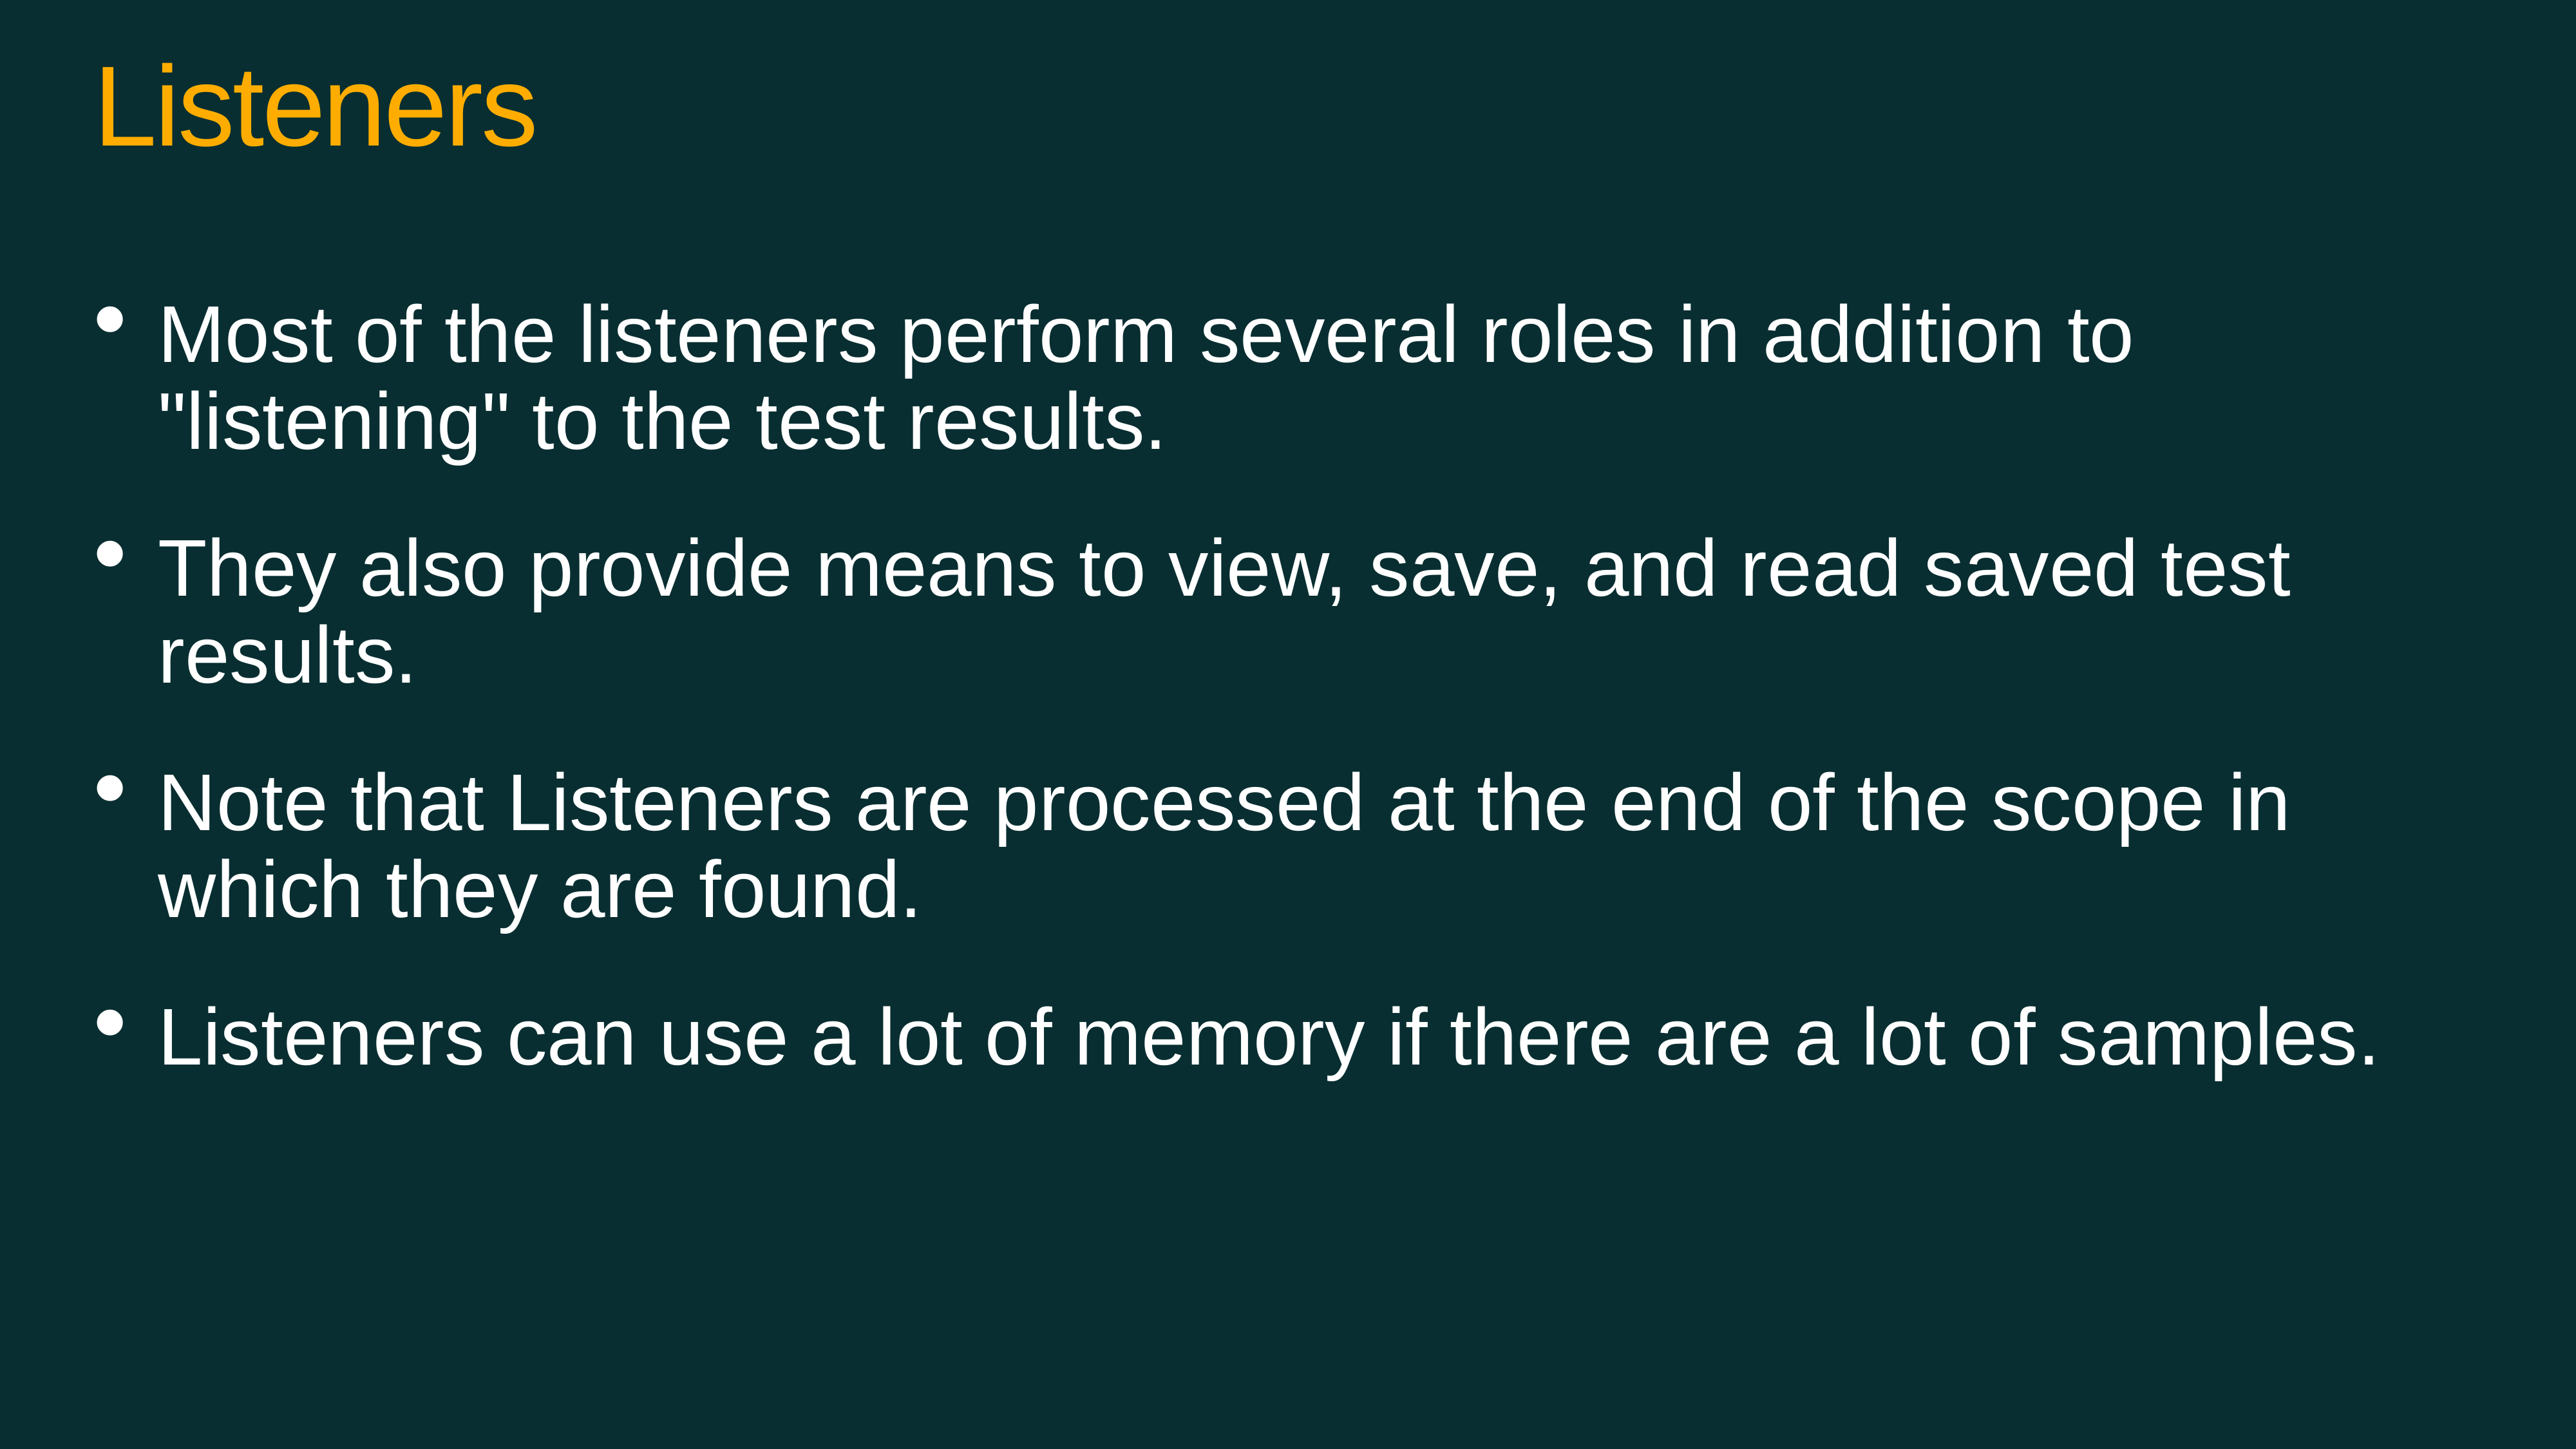

# Listeners
Most of the listeners perform several roles in addition to "listening" to the test results.
They also provide means to view, save, and read saved test results.
Note that Listeners are processed at the end of the scope in which they are found.
Listeners can use a lot of memory if there are a lot of samples.